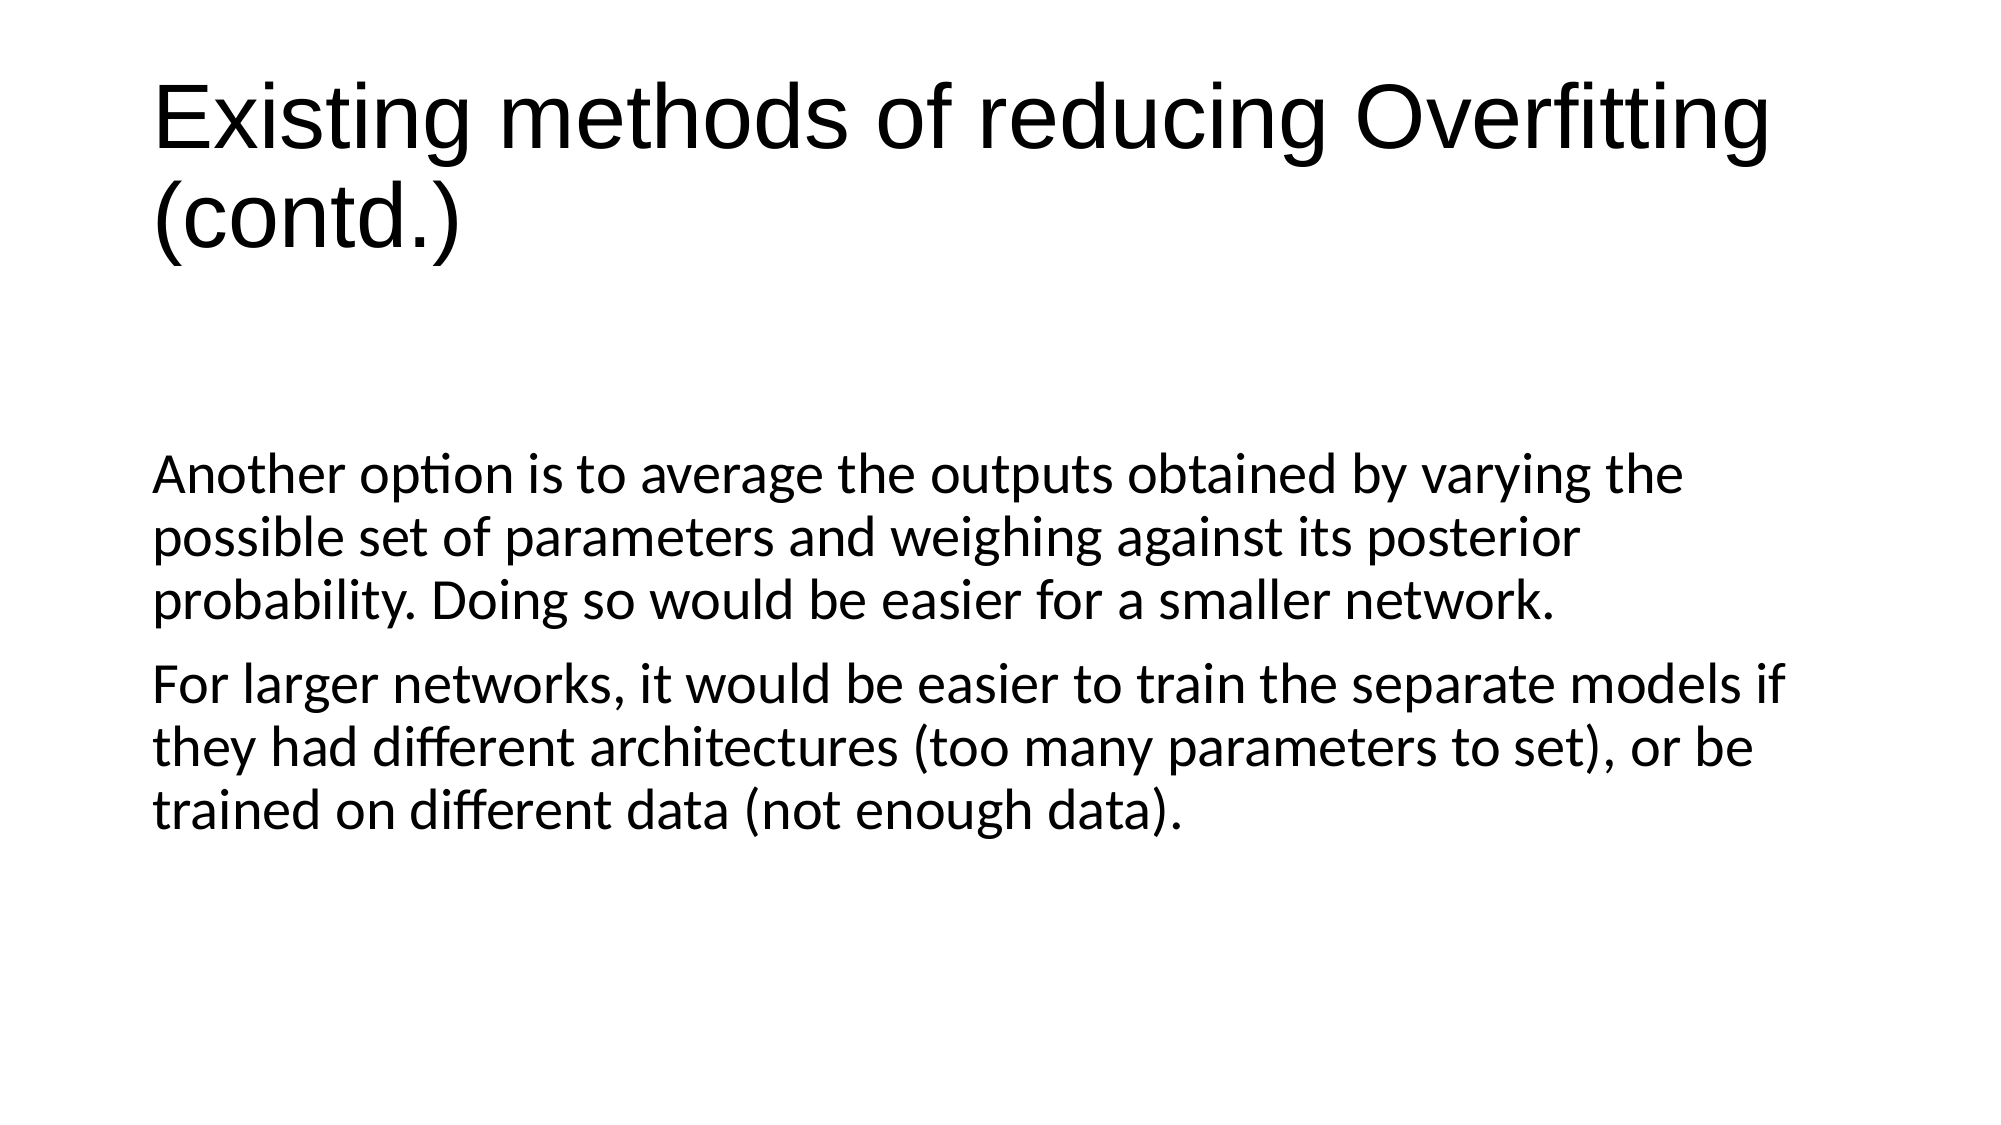

# Existing methods of reducing Overfitting (contd.)
Another option is to average the outputs obtained by varying the possible set of parameters and weighing against its posterior probability. Doing so would be easier for a smaller network.
For larger networks, it would be easier to train the separate models if they had different architectures (too many parameters to set), or be trained on different data (not enough data).